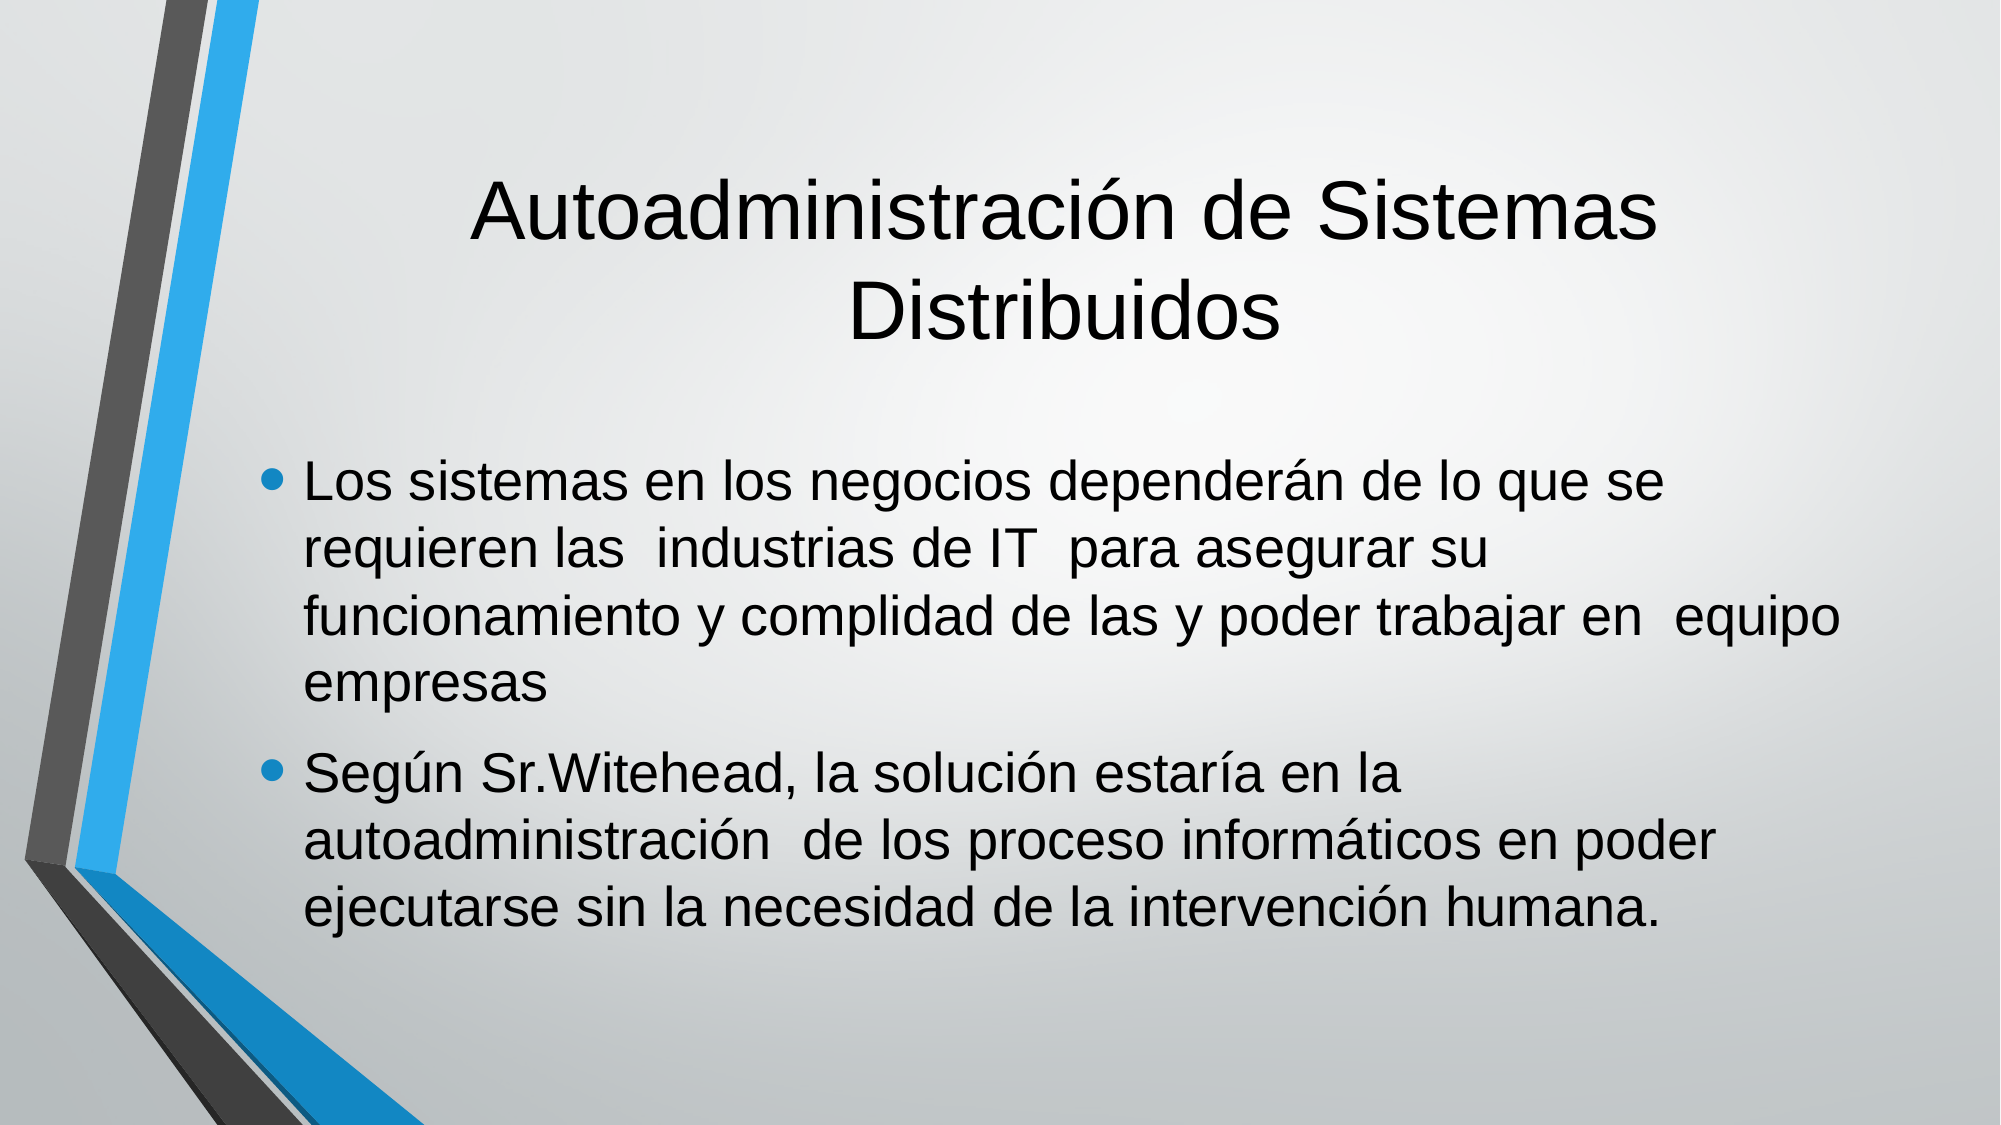

# Autoadministración de Sistemas   Distribuidos
Los sistemas en los negocios dependerán de lo que se requieren las  industrias de IT  para asegurar su funcionamiento y complidad de las y poder trabajar en  equipo empresas
Según Sr.Witehead, la solución estaría en la autoadministración  de los proceso informáticos en poder ejecutarse sin la necesidad de la intervención humana.